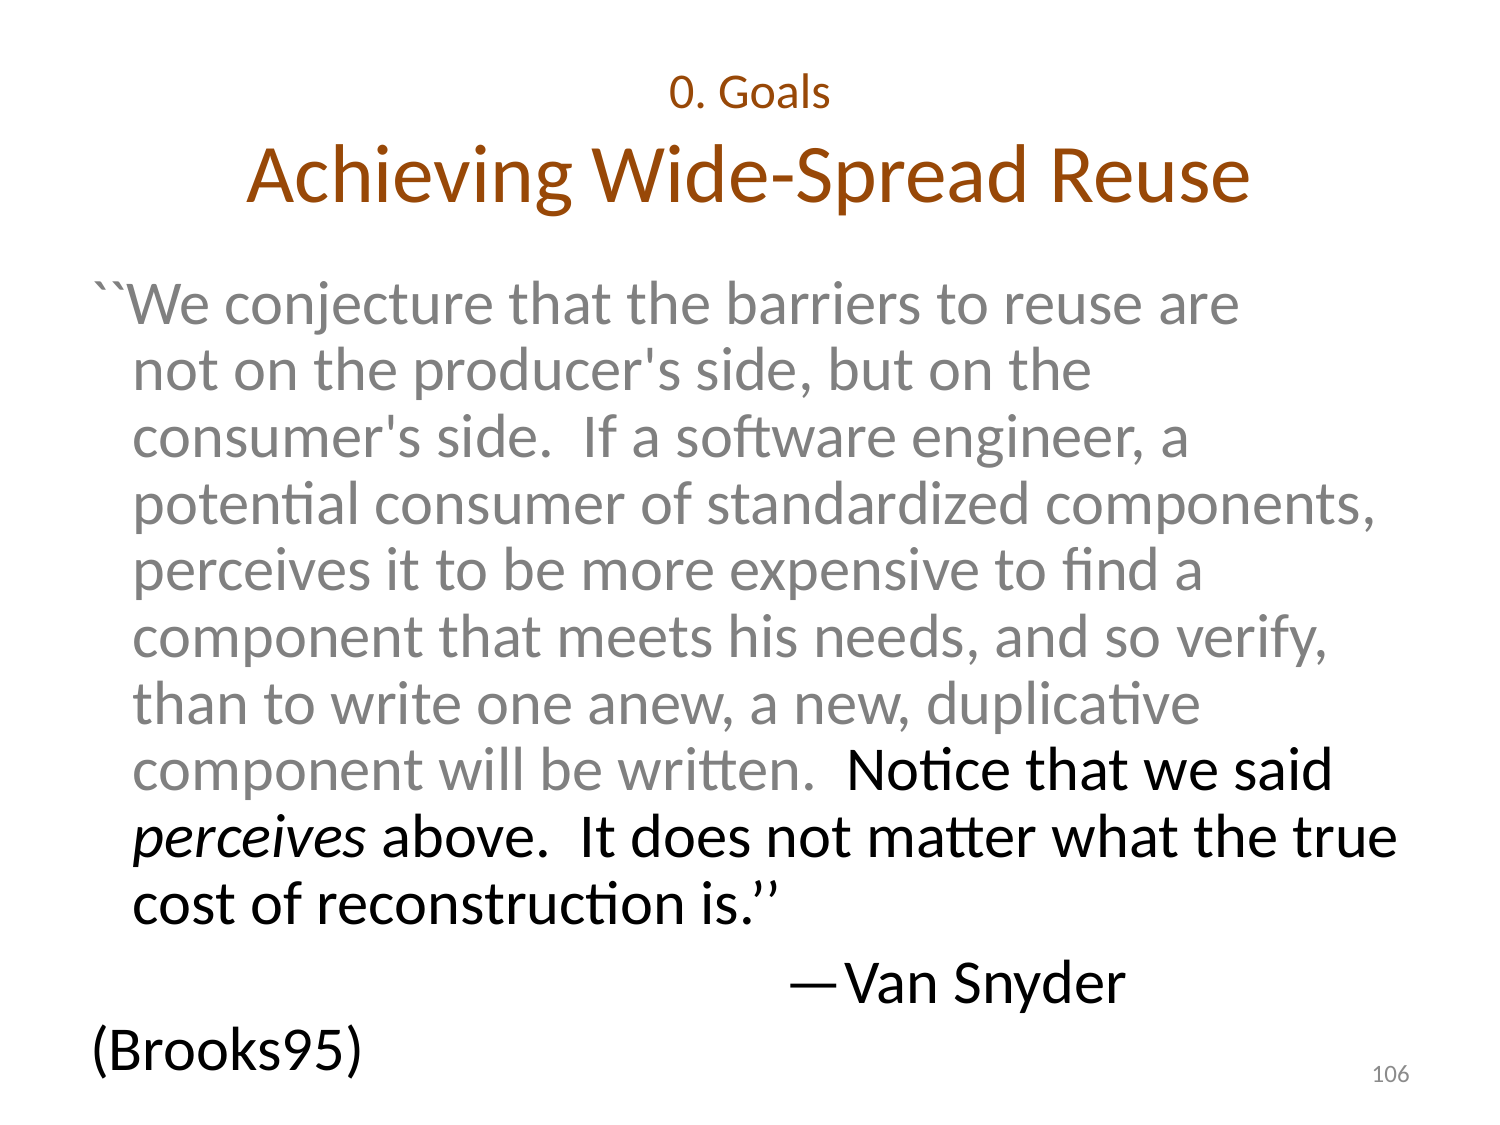

# 0. Goals Achieving Wide-Spread Reuse
``We conjecture that the barriers to reuse are
   not on the producer's side, but on the
   consumer's side.  If a software engineer, a
   potential consumer of standardized components,
   perceives it to be more expensive to find a
   component that meets his needs, and so verify,
   than to write one anew, a new, duplicative
   component will be written.  Notice that we said
   perceives above.  It does not matter what the true
   cost of reconstruction is.’’
                                                 —Van Snyder (Brooks95)

106